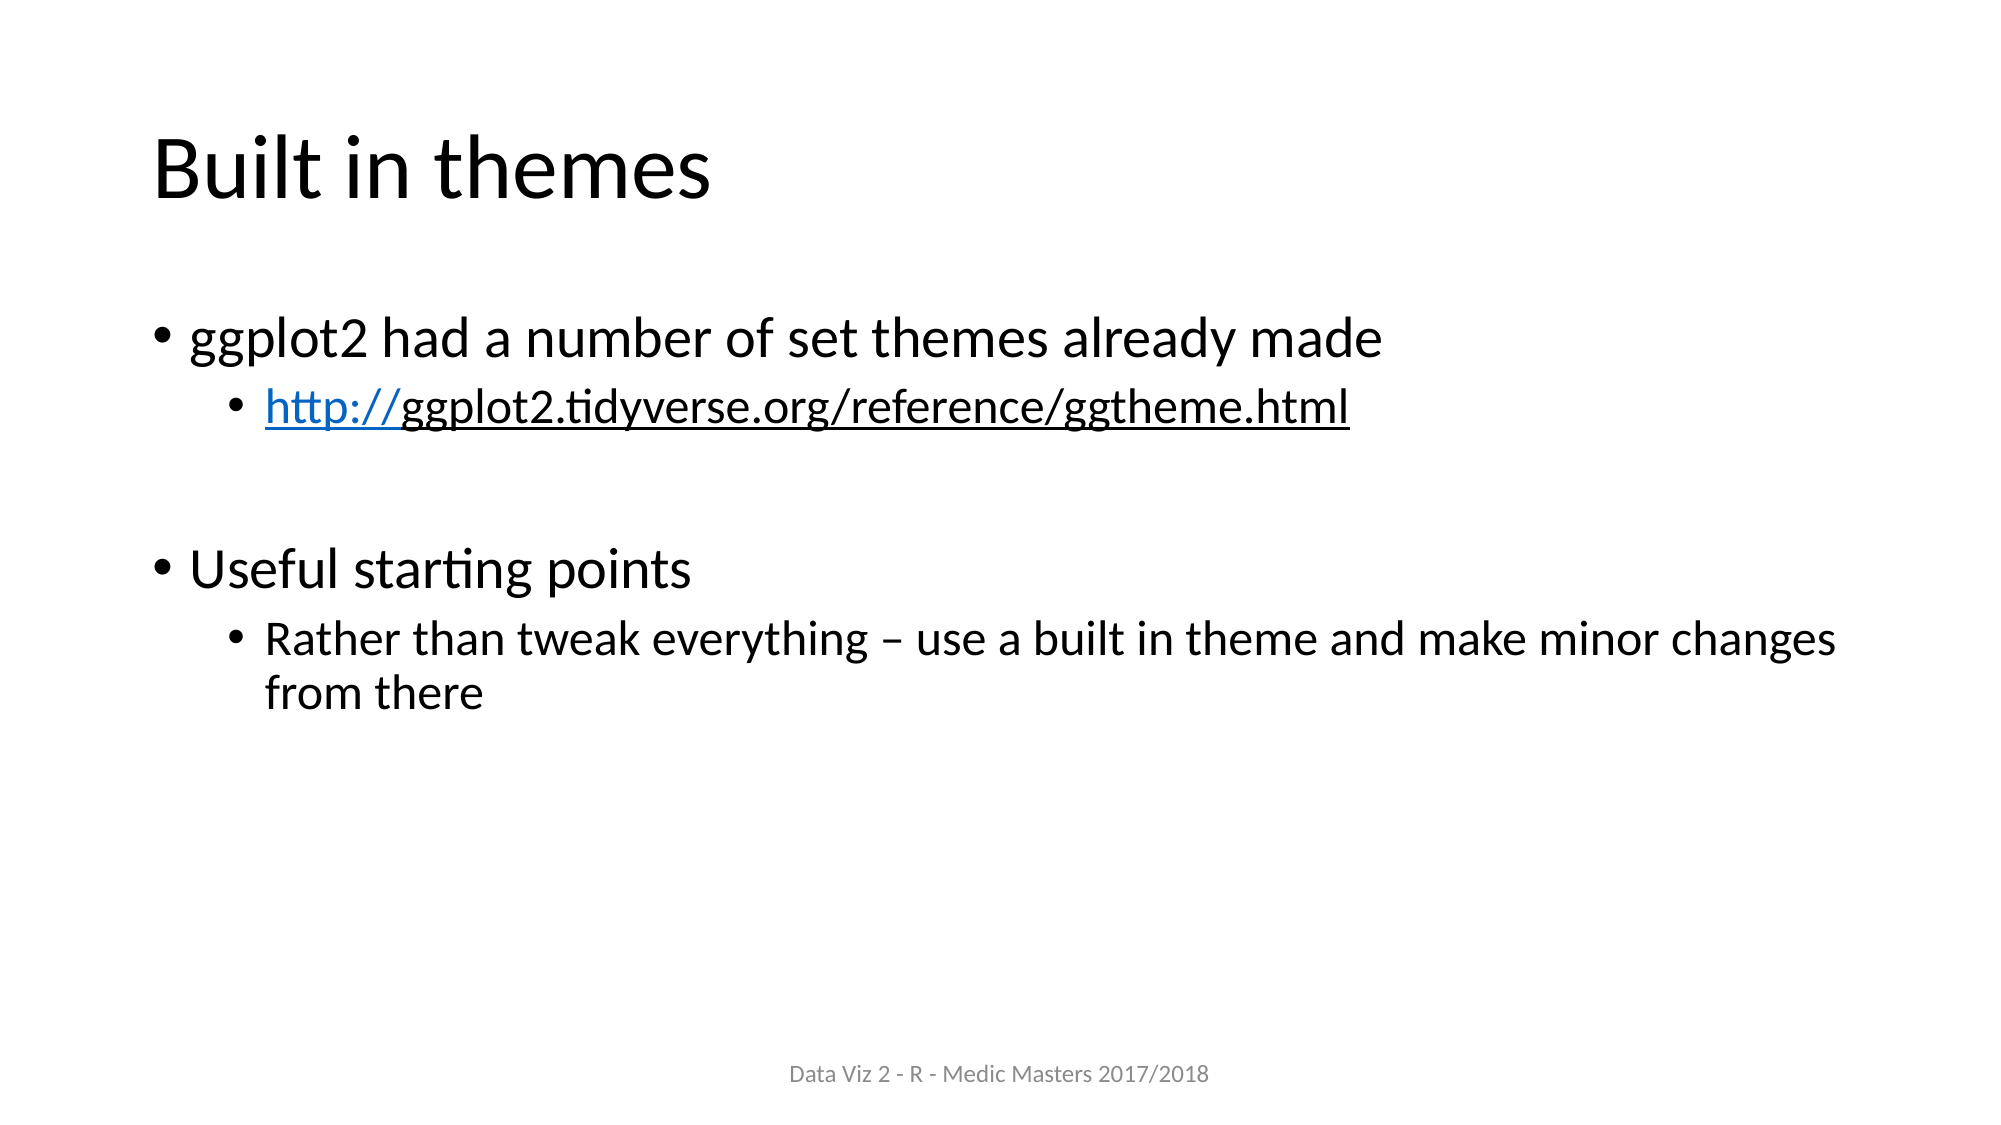

# Built in themes
ggplot2 had a number of set themes already made
http://ggplot2.tidyverse.org/reference/ggtheme.html

Useful starting points
Rather than tweak everything – use a built in theme and make minor changes from there

Data Viz 2 - R - Medic Masters 2017/2018